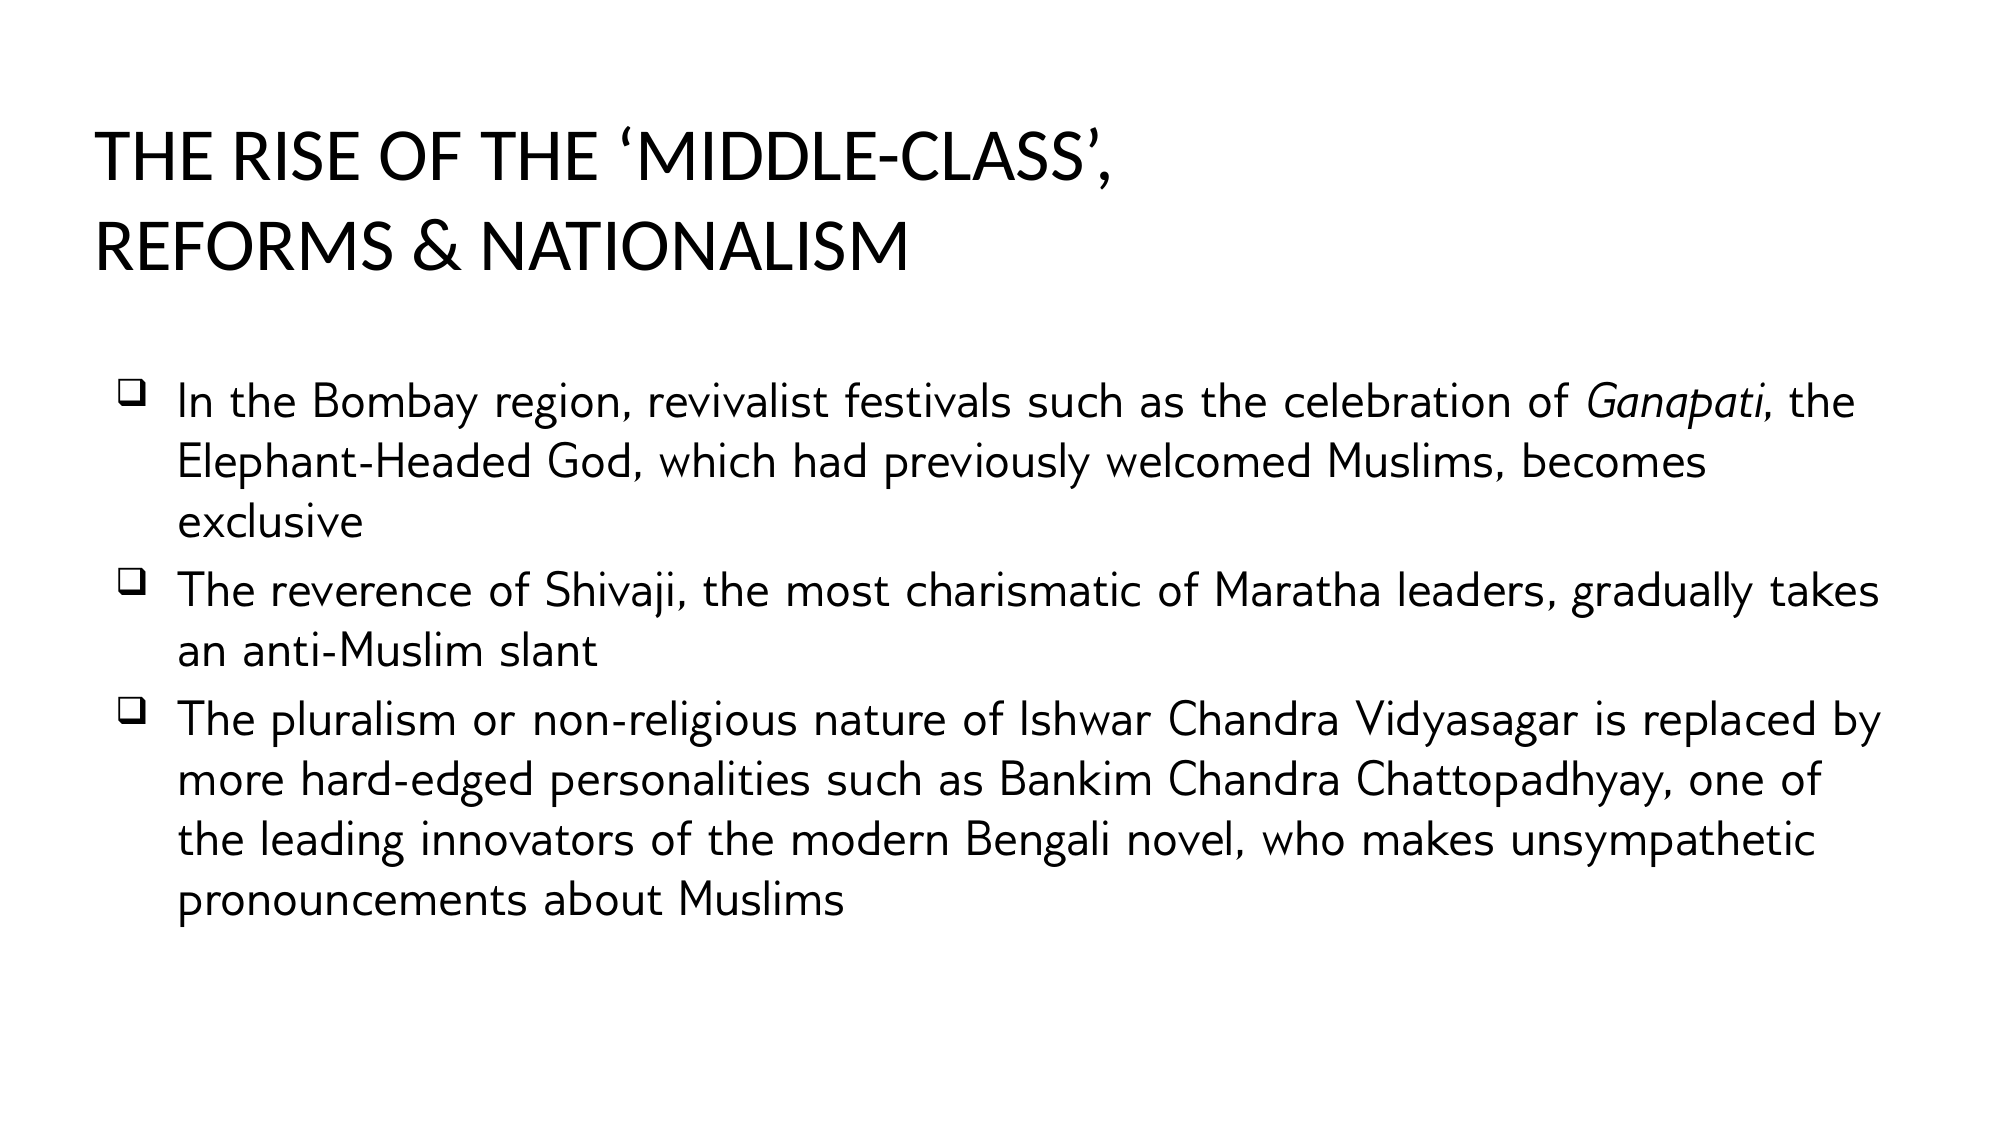

# THE RISE OF THE ‘MIDDLE-CLASS’, REFORMS & NATIONALISM
In the Bombay region, revivalist festivals such as the celebration of Ganapati, the Elephant-Headed God, which had previously welcomed Muslims, becomes exclusive
The reverence of Shivaji, the most charismatic of Maratha leaders, gradually takes an anti-Muslim slant
The pluralism or non-religious nature of Ishwar Chandra Vidyasagar is replaced by more hard-edged personalities such as Bankim Chandra Chattopadhyay, one of the leading innovators of the modern Bengali novel, who makes unsympathetic pronouncements about Muslims